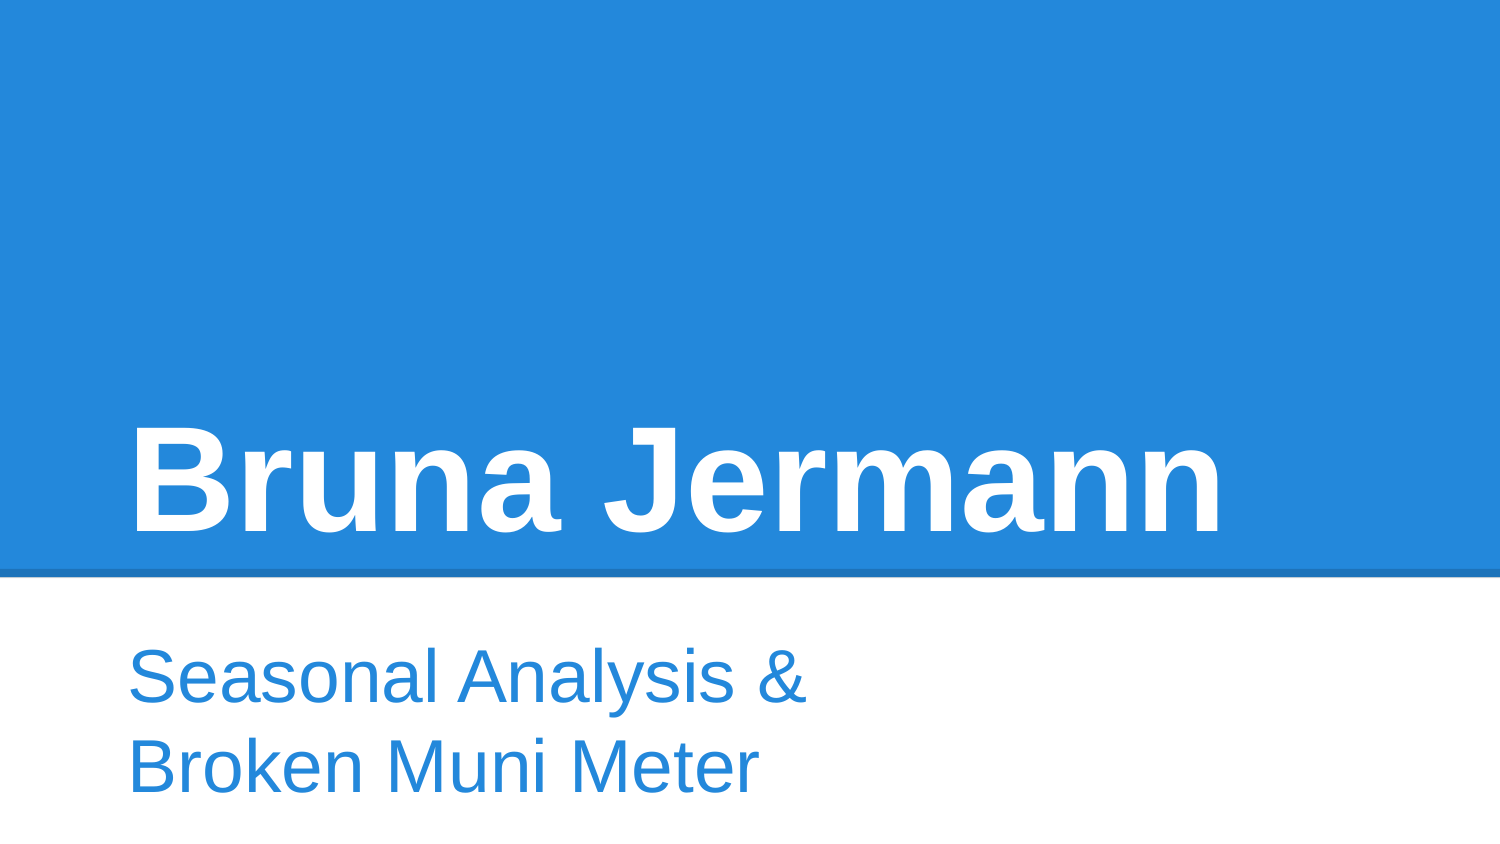

# Bruna Jermann
Seasonal Analysis &
Broken Muni Meter